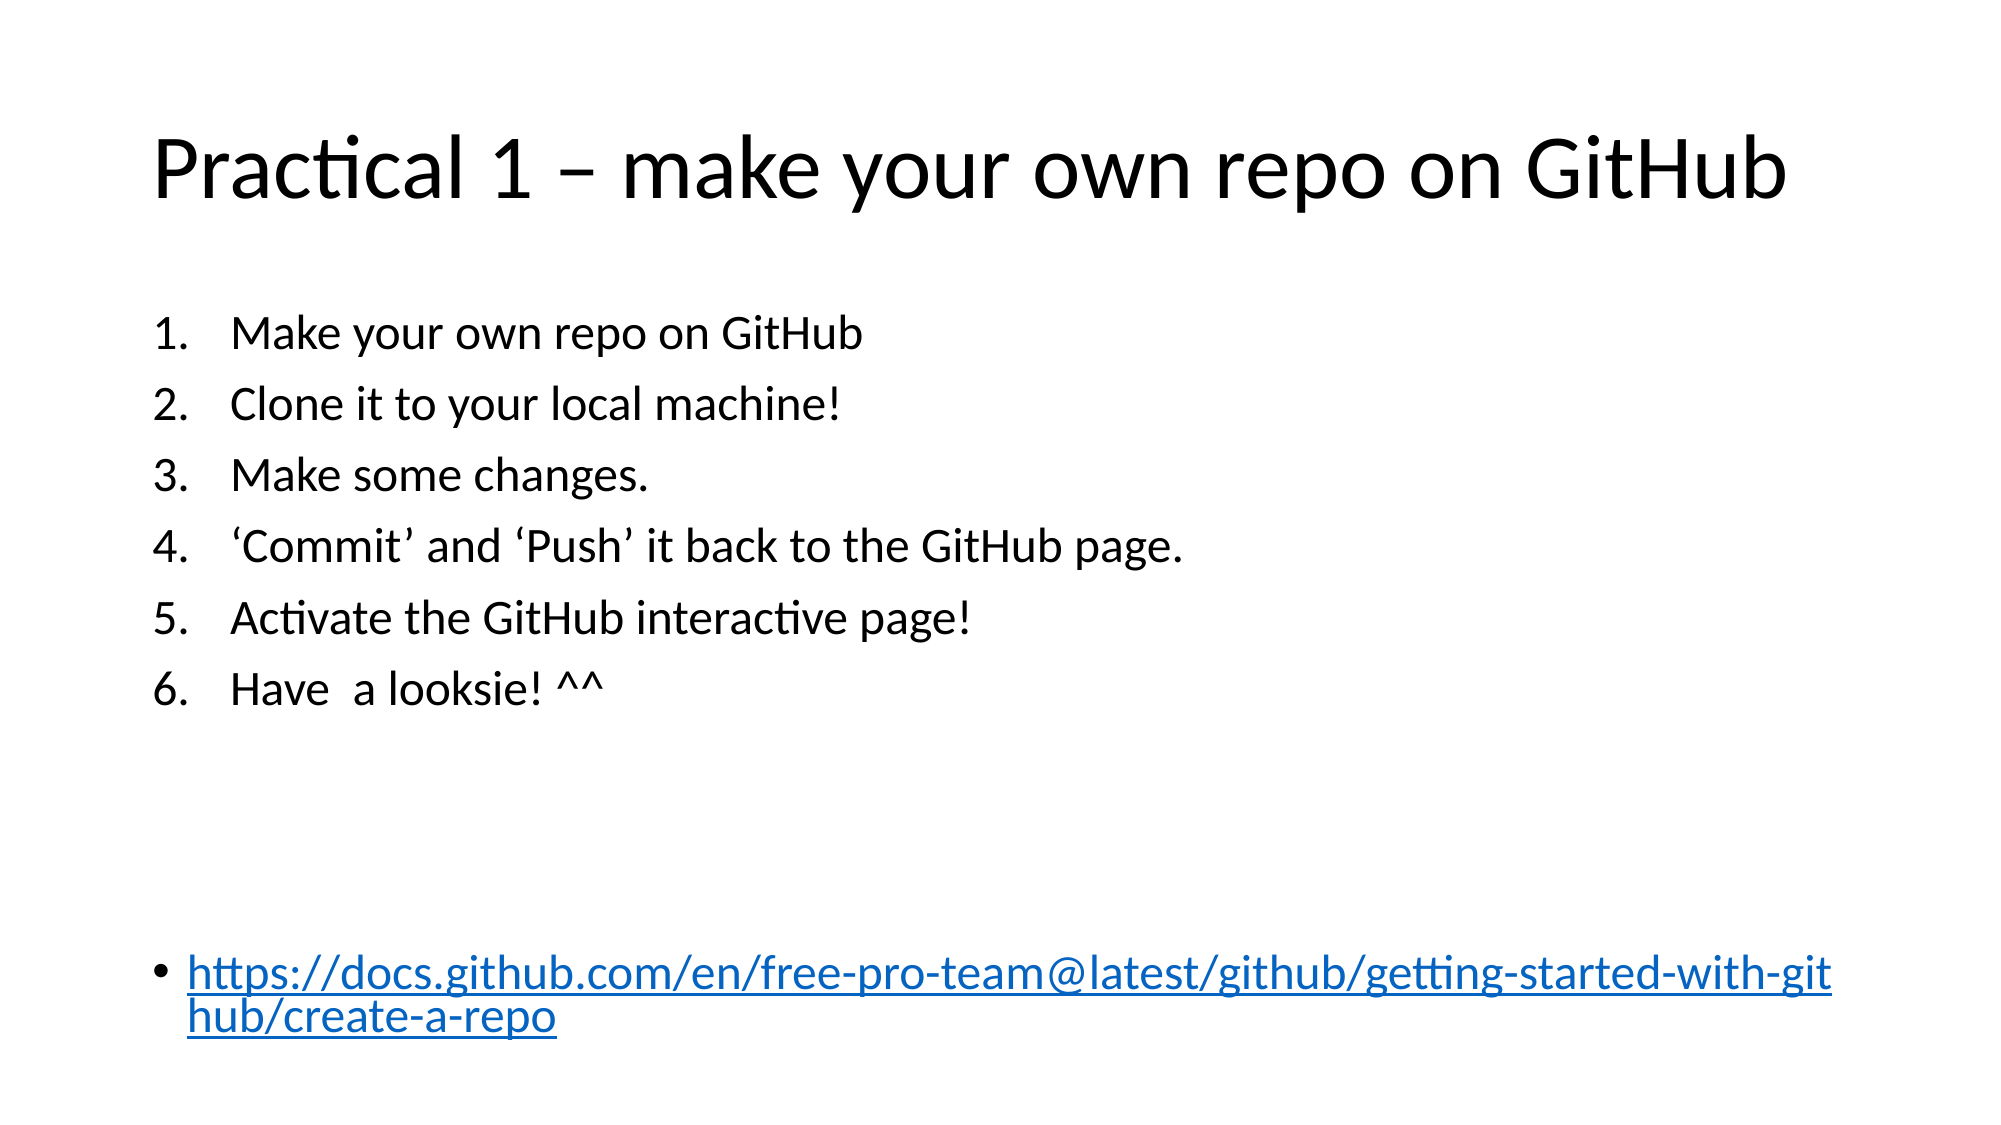

# Practical 1 – make your own repo on GitHub
Make your own repo on GitHub
Clone it to your local machine!
Make some changes.
‘Commit’ and ‘Push’ it back to the GitHub page.
Activate the GitHub interactive page!
Have  a looksie! ^^

https://docs.github.com/en/free-pro-team@latest/github/getting-started-with-github/create-a-repo